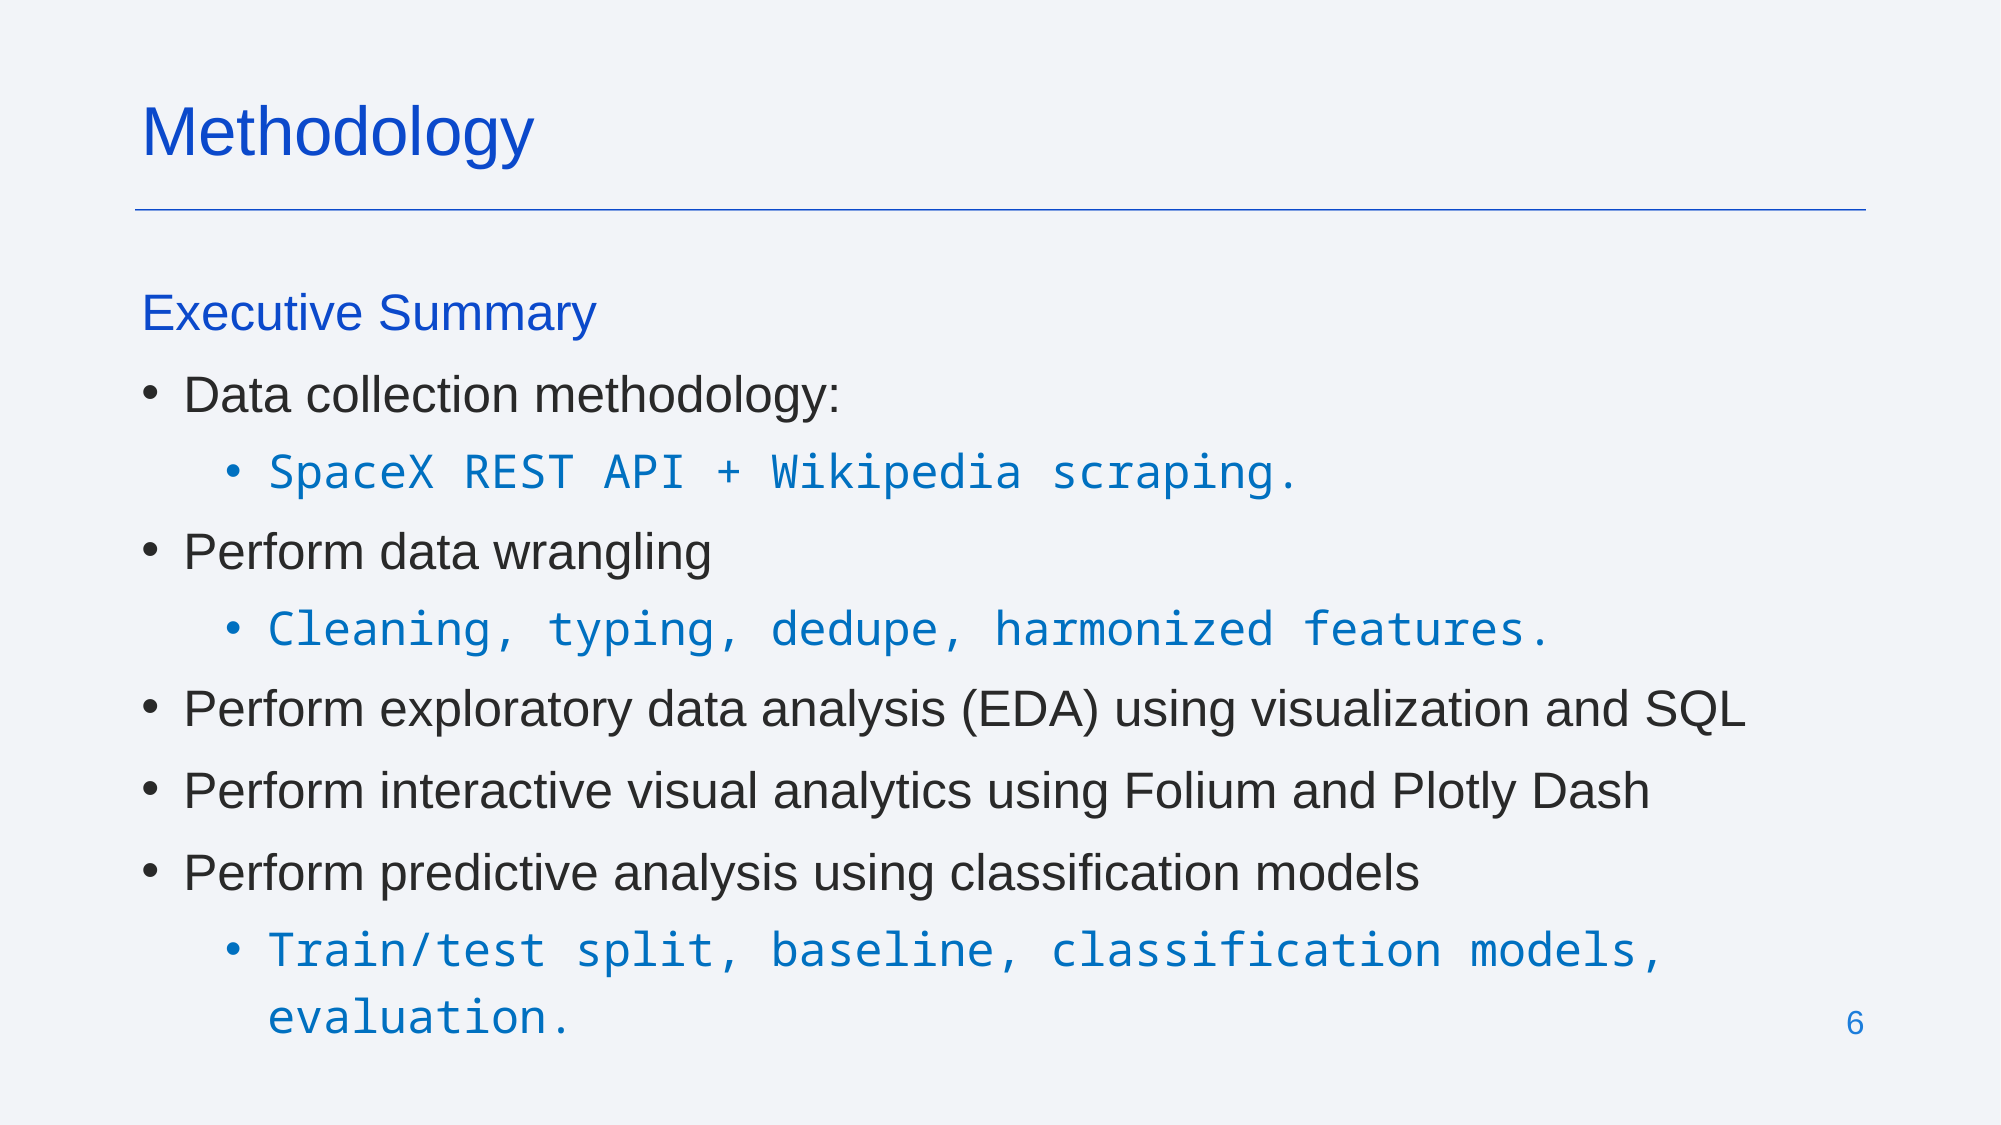

Methodology
Executive Summary
Data collection methodology:
SpaceX REST API + Wikipedia scraping.
Perform data wrangling
Cleaning, typing, dedupe, harmonized features.
Perform exploratory data analysis (EDA) using visualization and SQL
Perform interactive visual analytics using Folium and Plotly Dash
Perform predictive analysis using classification models
Train/test split, baseline, classification models, evaluation.

6